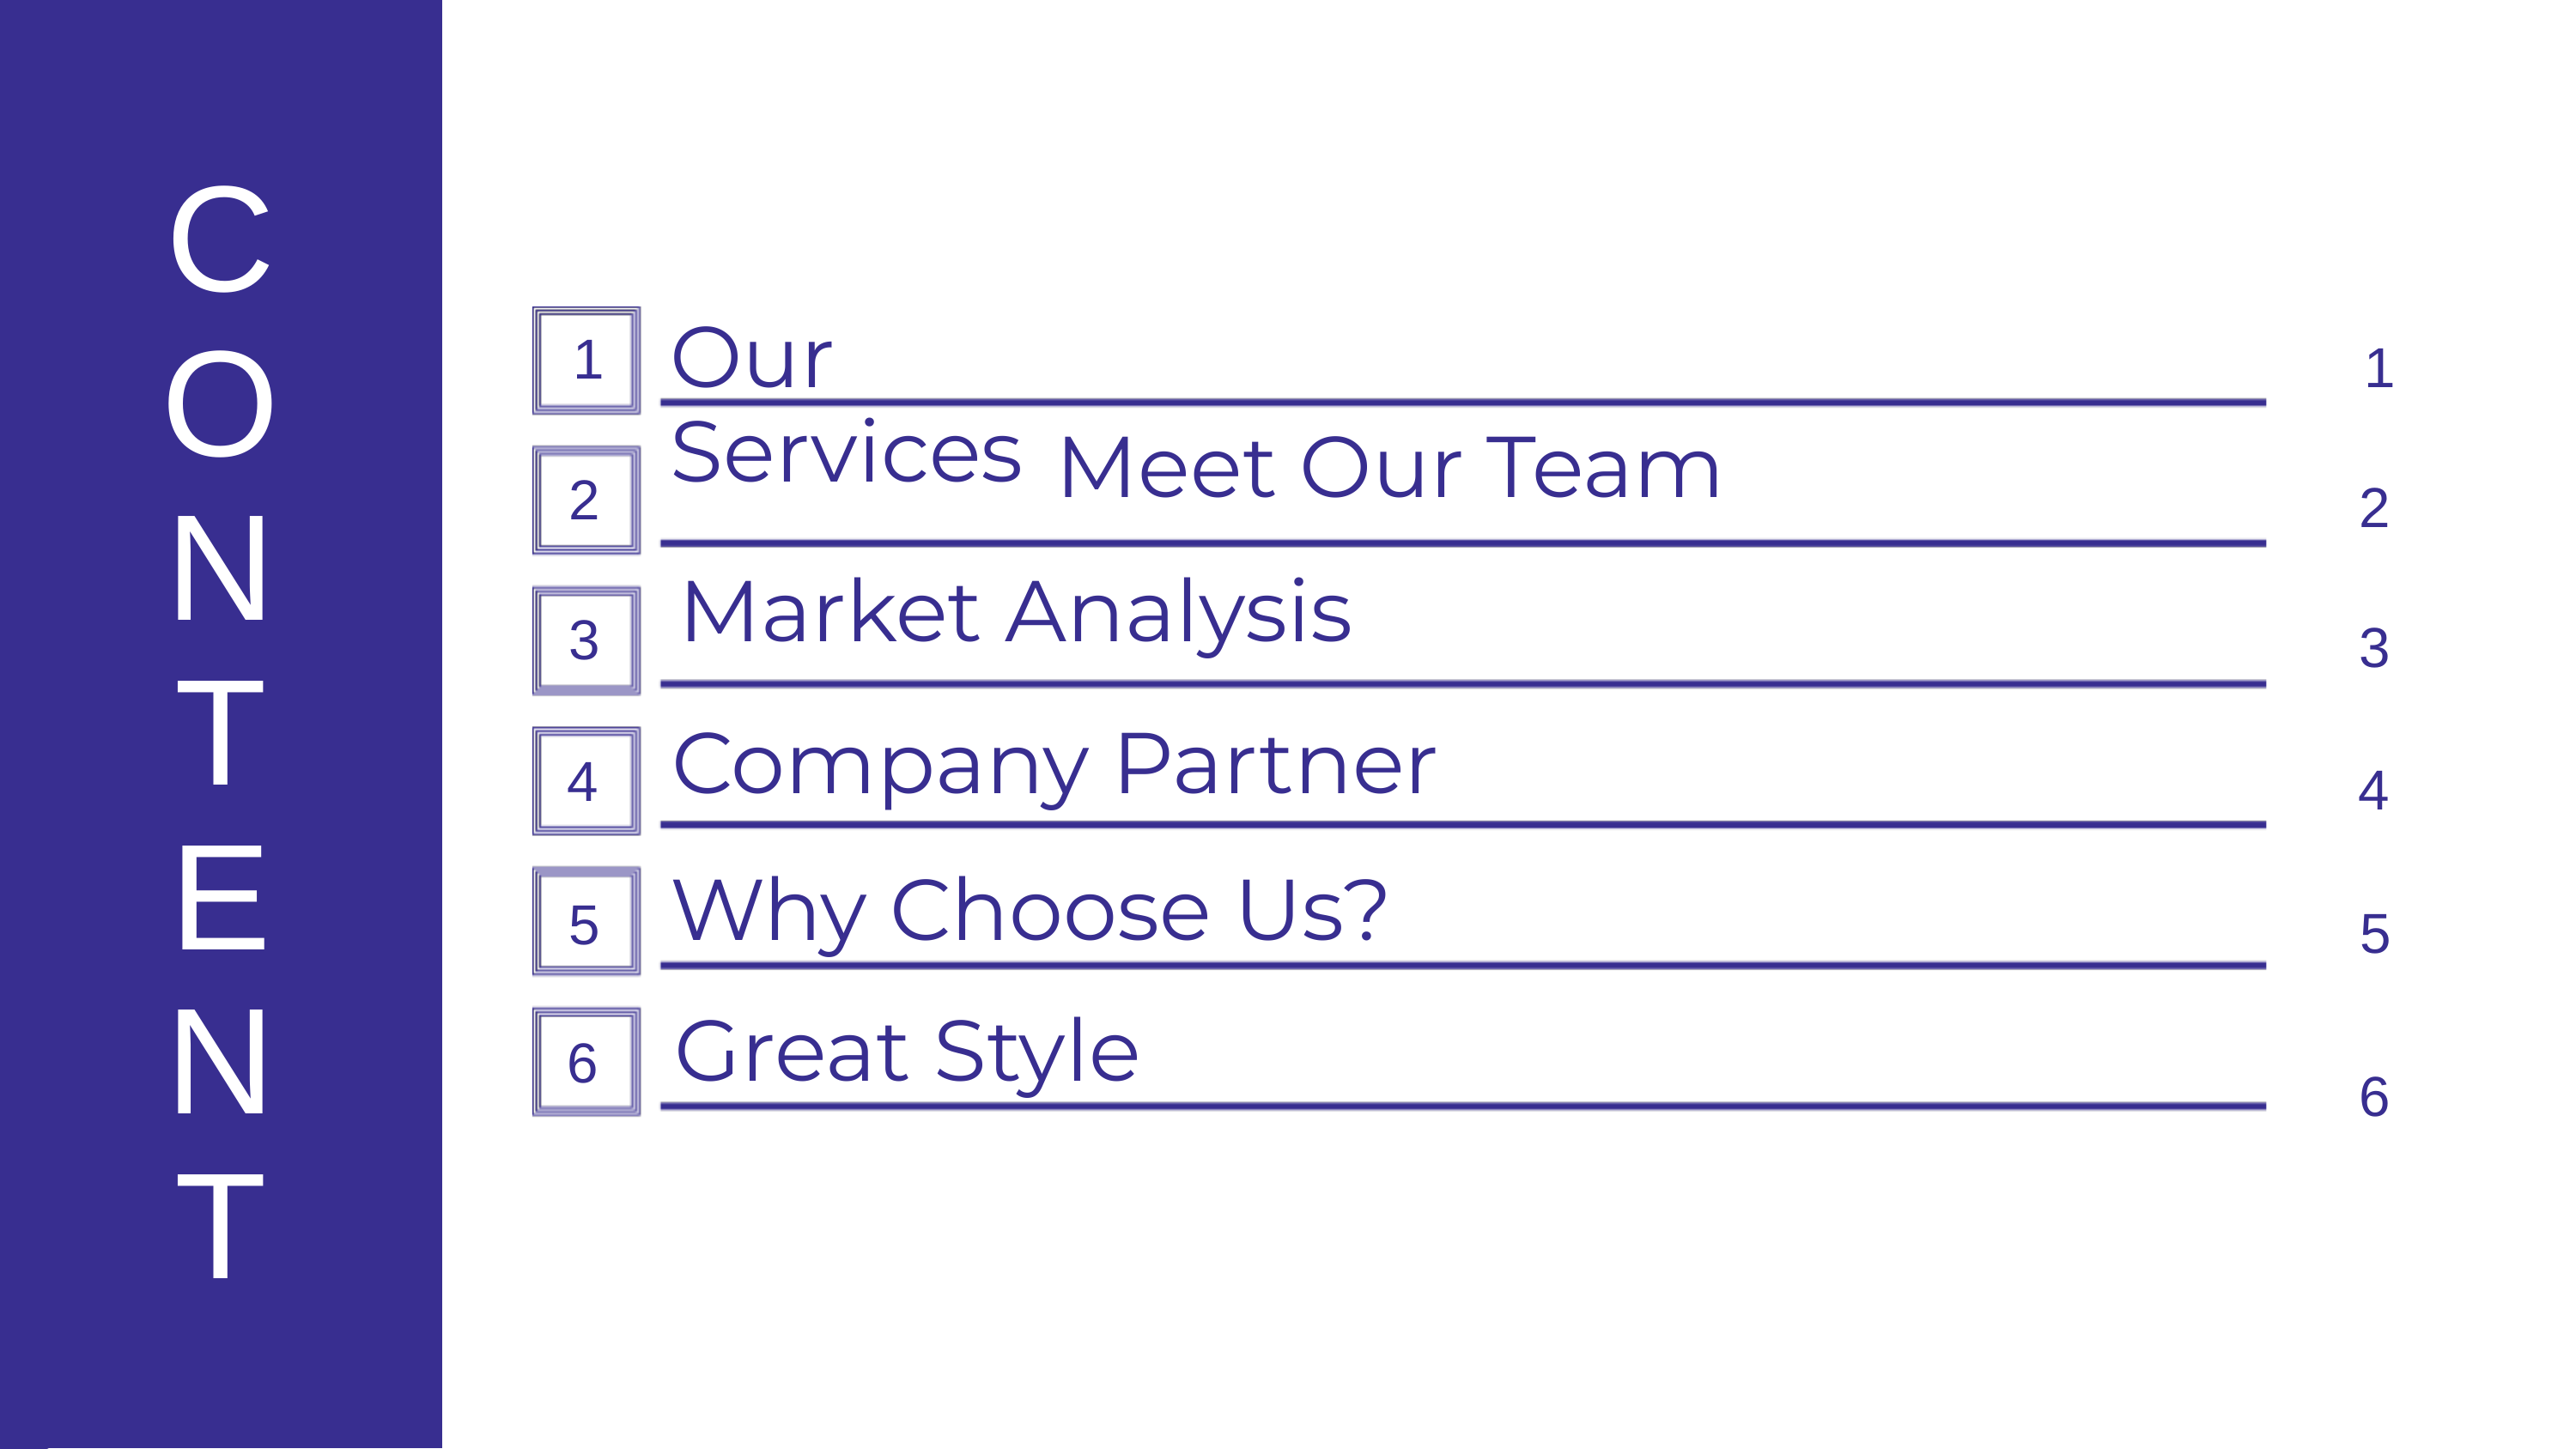

C
O
N
T
E
N
T

Our Services
1
1
Meet Our Team
2
2
Market Analysis
3
3
Company Partner
4
4
Why Choose Us?
5
5
Great Style

6
6